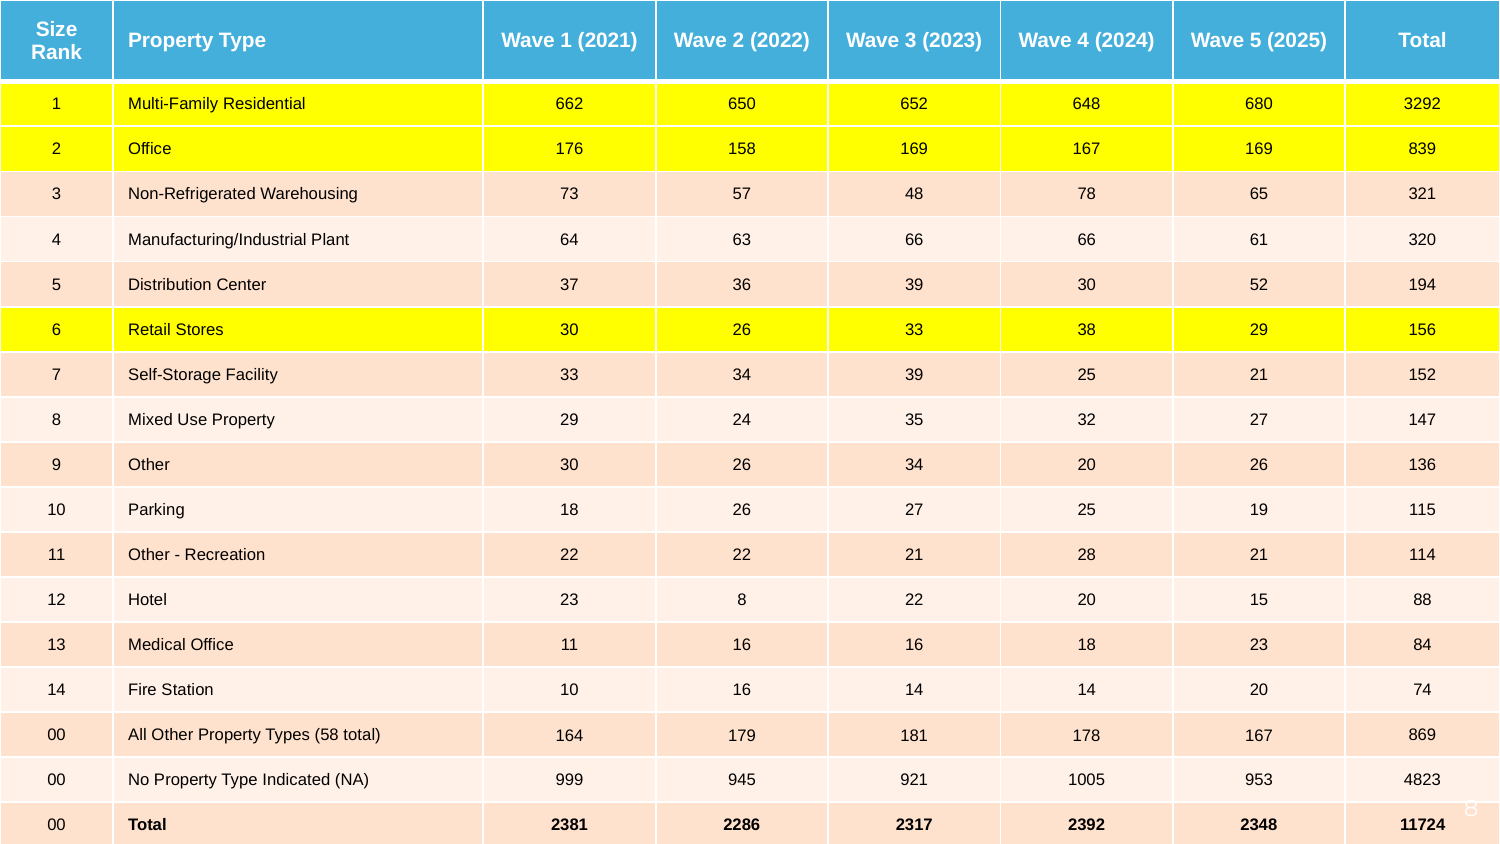

| Size Rank | Property Type | Wave 1 (2021) | Wave 2 (2022) | Wave 3 (2023) | Wave 4 (2024) | Wave 5 (2025) | Total |
| --- | --- | --- | --- | --- | --- | --- | --- |
| 1 | Multi-Family Residential | 662 | 650 | 652 | 648 | 680 | 3292 |
| 2 | Office | 176 | 158 | 169 | 167 | 169 | 839 |
| 3 | Non-Refrigerated Warehousing | 73 | 57 | 48 | 78 | 65 | 321 |
| 4 | Manufacturing/Industrial Plant | 64 | 63 | 66 | 66 | 61 | 320 |
| 5 | Distribution Center | 37 | 36 | 39 | 30 | 52 | 194 |
| 6 | Retail Stores | 30 | 26 | 33 | 38 | 29 | 156 |
| 7 | Self-Storage Facility | 33 | 34 | 39 | 25 | 21 | 152 |
| 8 | Mixed Use Property | 29 | 24 | 35 | 32 | 27 | 147 |
| 9 | Other | 30 | 26 | 34 | 20 | 26 | 136 |
| 10 | Parking | 18 | 26 | 27 | 25 | 19 | 115 |
| 11 | Other - Recreation | 22 | 22 | 21 | 28 | 21 | 114 |
| 12 | Hotel | 23 | 8 | 22 | 20 | 15 | 88 |
| 13 | Medical Office | 11 | 16 | 16 | 18 | 23 | 84 |
| 14 | Fire Station | 10 | 16 | 14 | 14 | 20 | 74 |
| 00 | All Other Property Types (58 total) | 164 | 179 | 181 | 178 | 167 | 869 |
| 00 | No Property Type Indicated (NA) | 999 | 945 | 921 | 1005 | 953 | 4823 |
| 00 | Total | 2381 | 2286 | 2317 | 2392 | 2348 | 11724 |
8